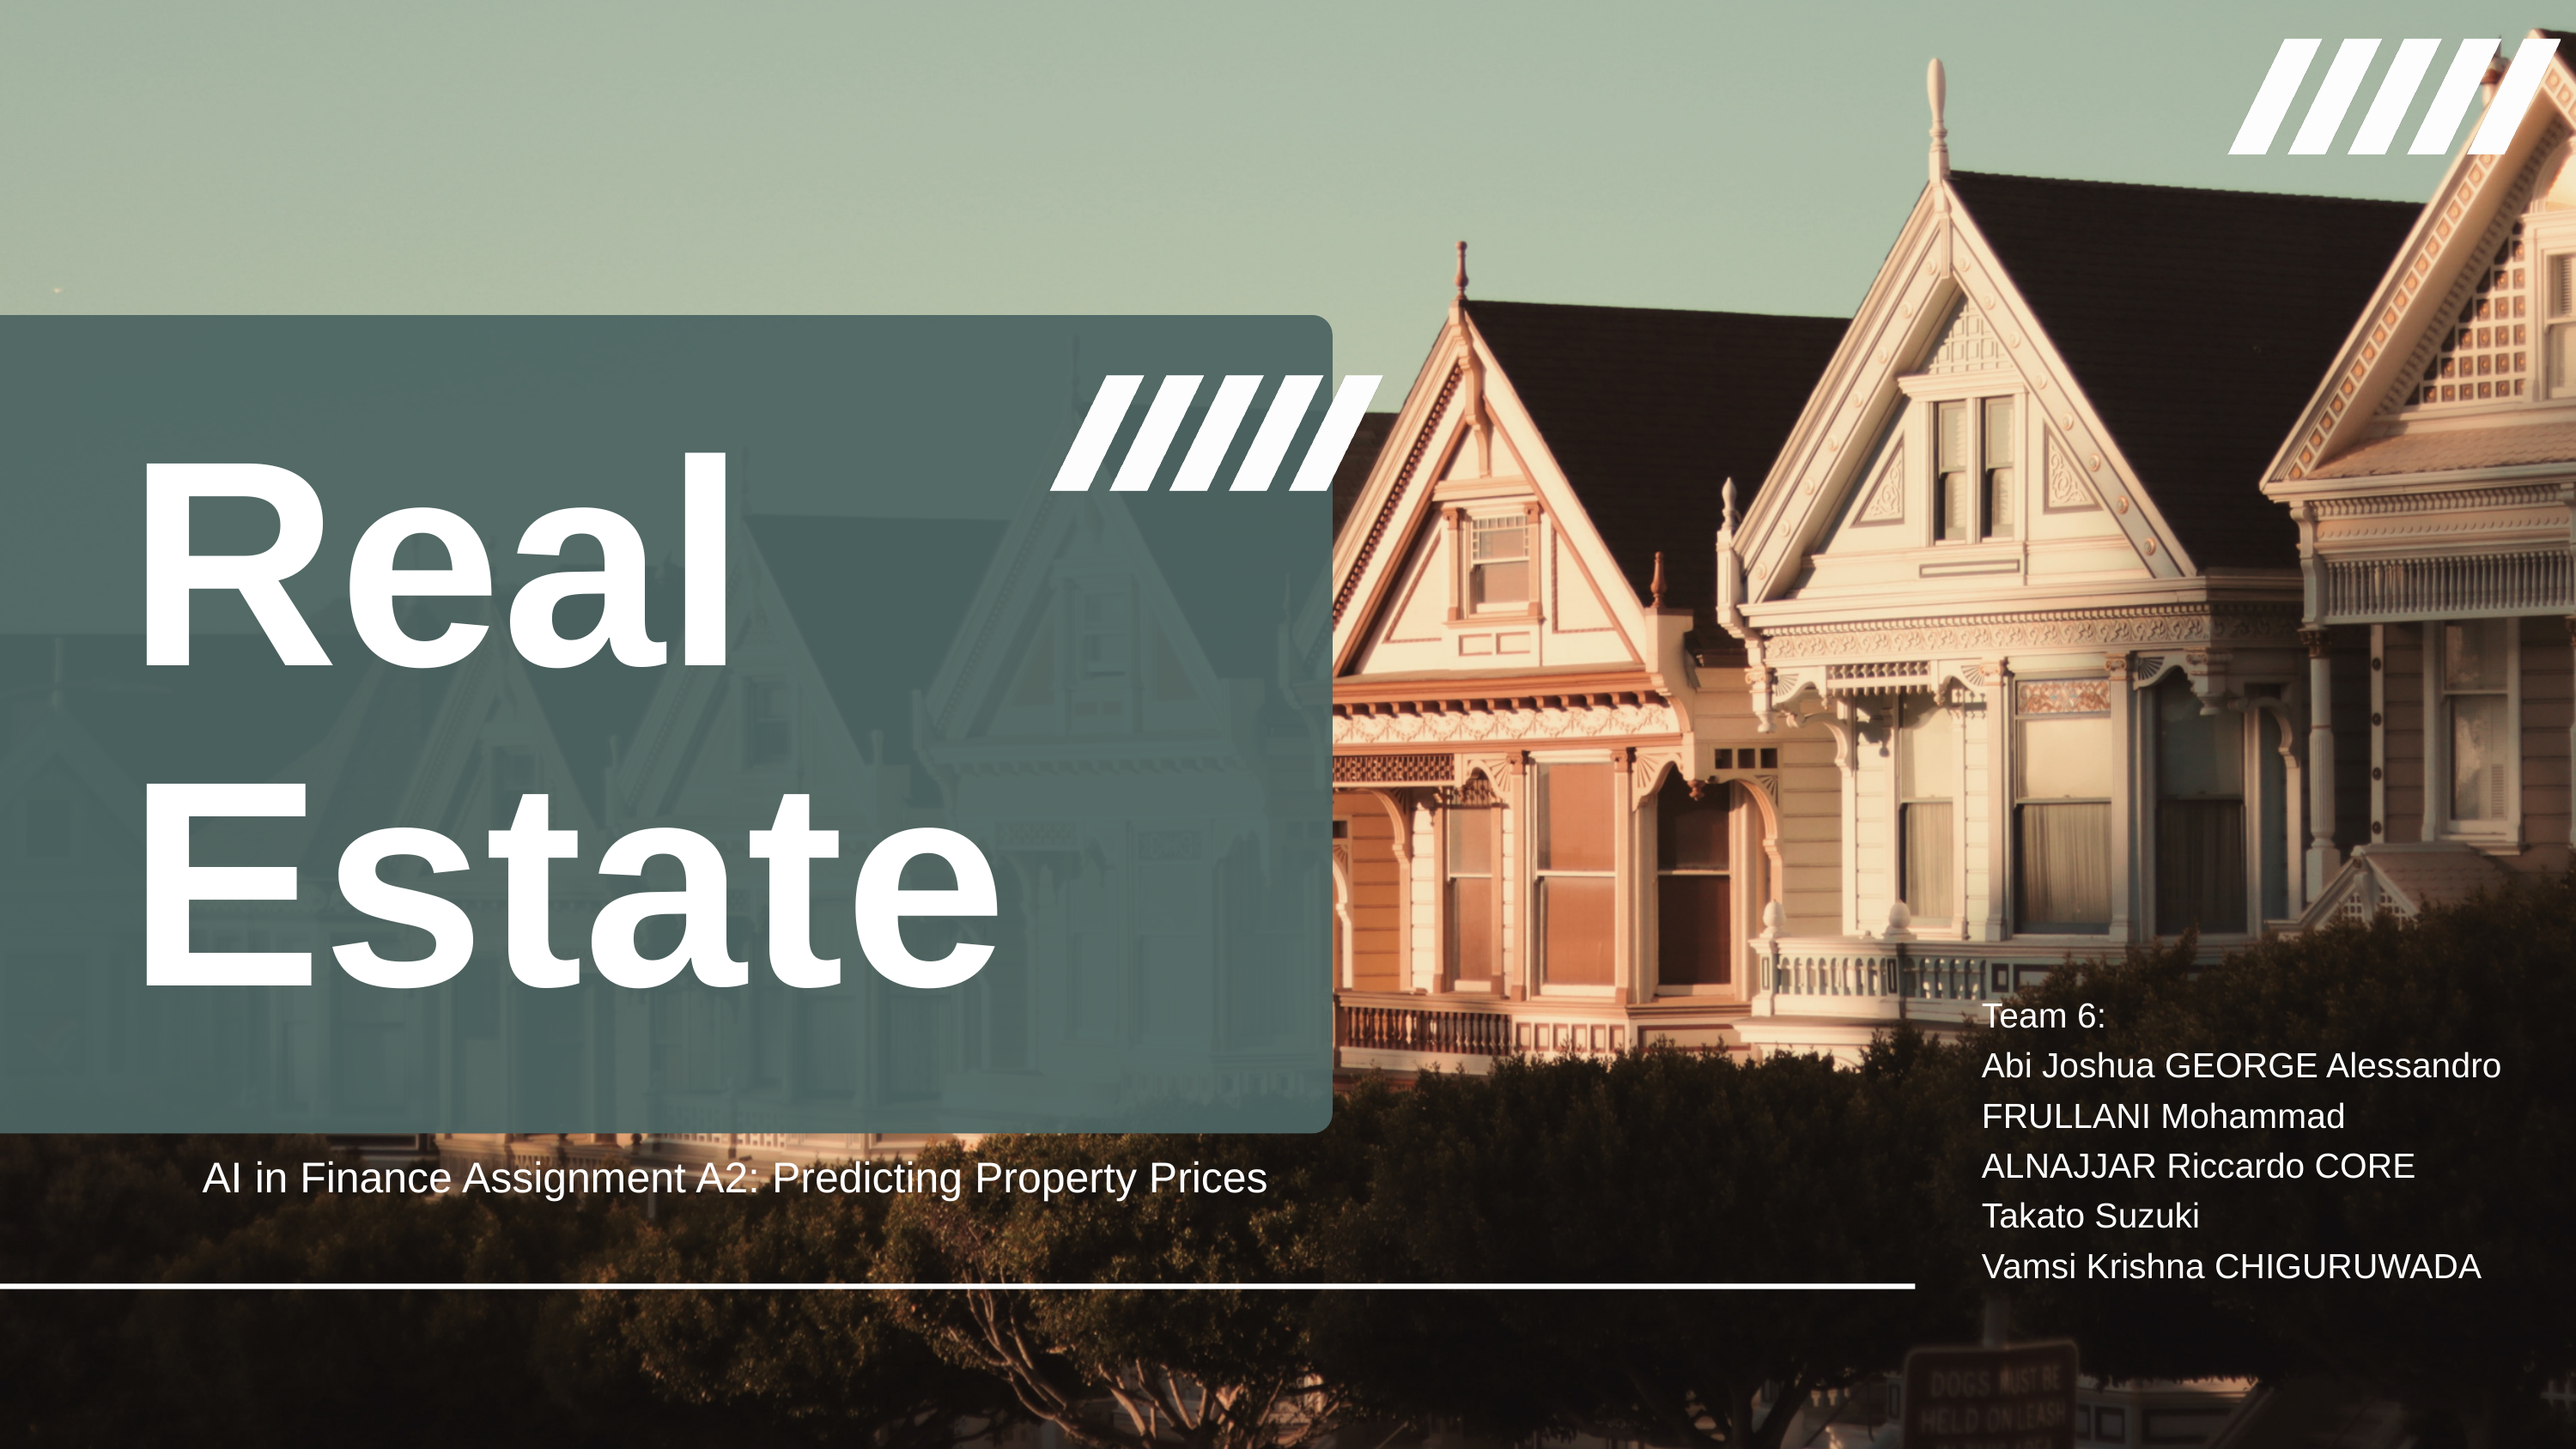

Real Estate
Team 6:
Abi Joshua GEORGE Alessandro FRULLANI Mohammad ALNAJJAR Riccardo CORE
Takato Suzuki
Vamsi Krishna CHIGURUWADA
AI in Finance Assignment A2: Predicting Property Prices